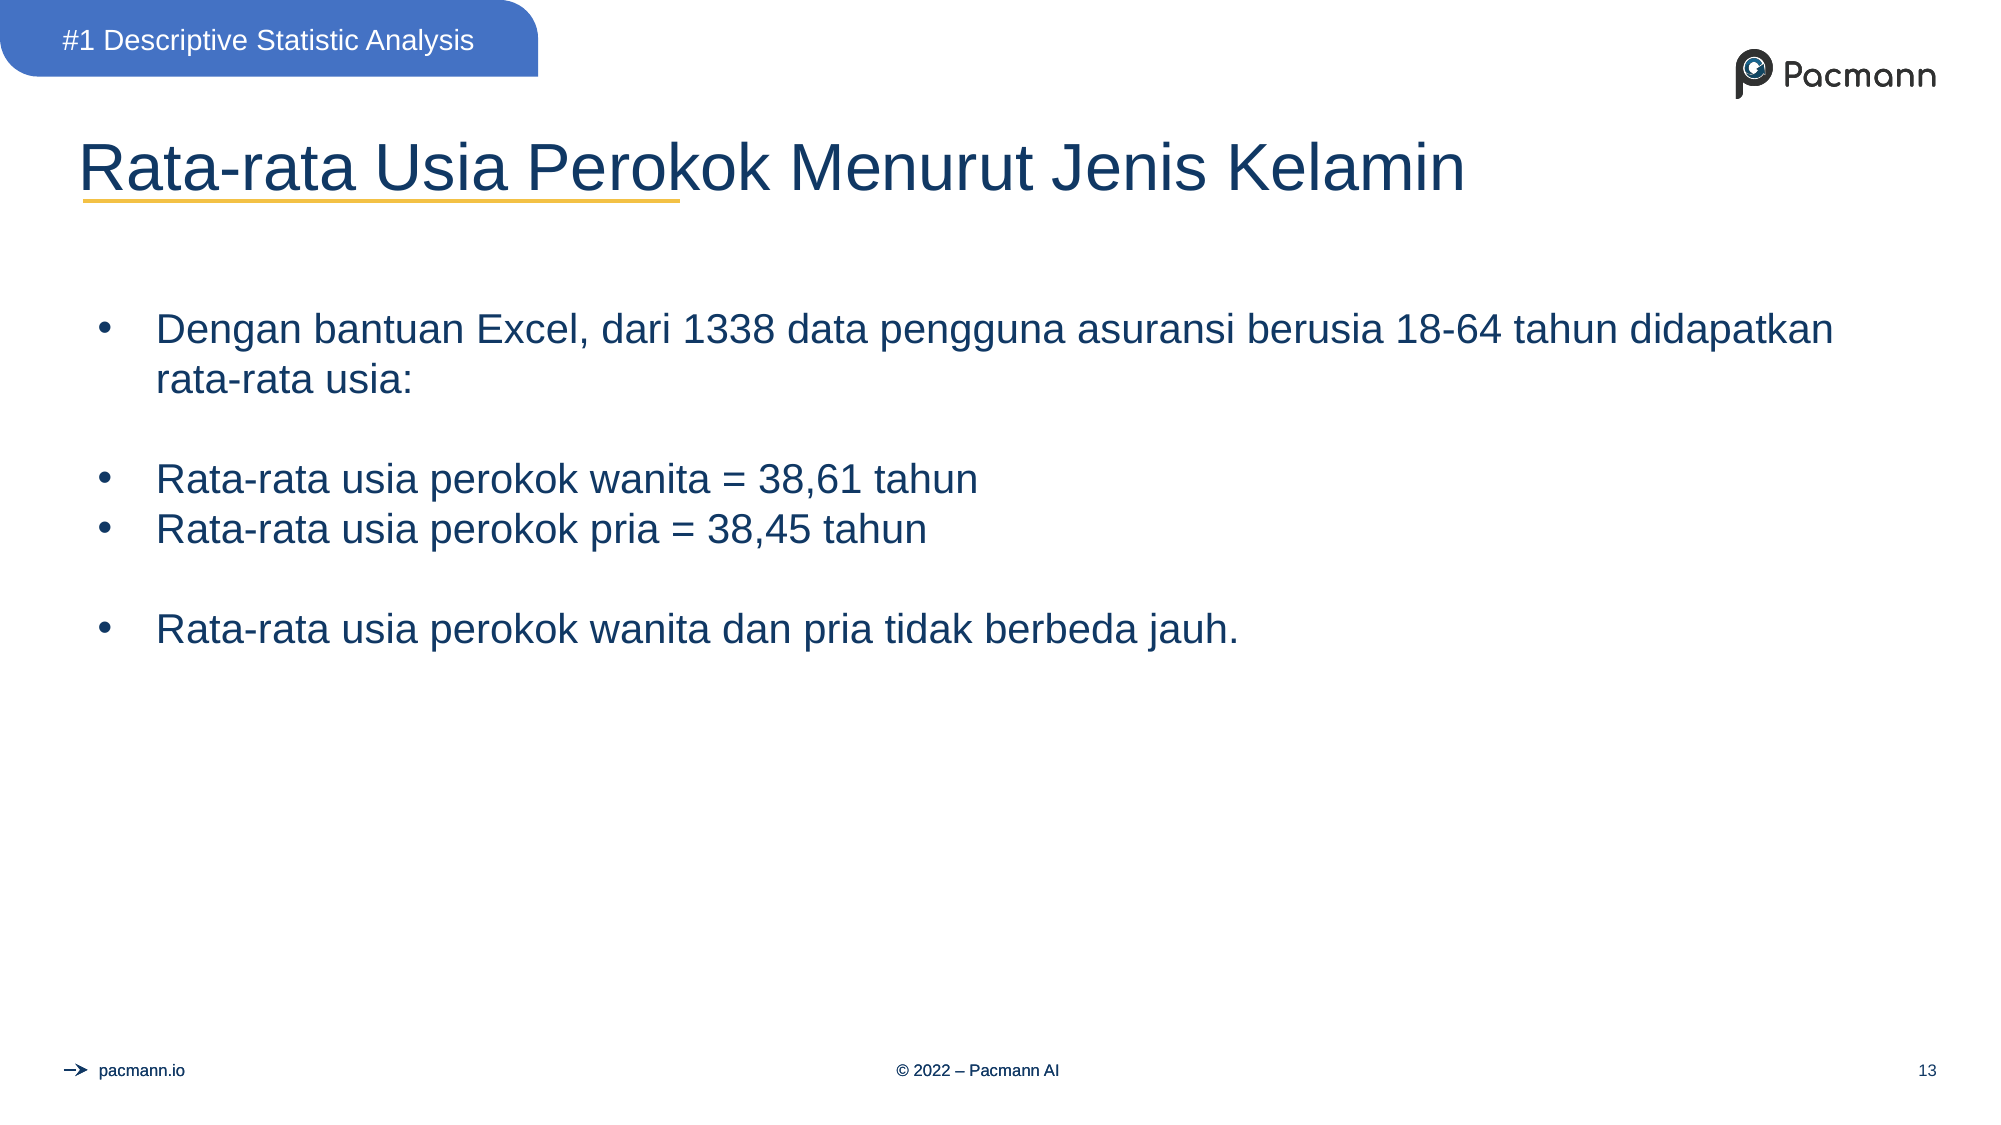

#1 Descriptive Statistic Analysis
# Rata-rata Usia Perokok Menurut Jenis Kelamin
Dengan bantuan Excel, dari 1338 data pengguna asuransi berusia 18-64 tahun didapatkan rata-rata usia:

Rata-rata usia perokok wanita = 38,61 tahun
Rata-rata usia perokok pria = 38,45 tahun

Rata-rata usia perokok wanita dan pria tidak berbeda jauh.